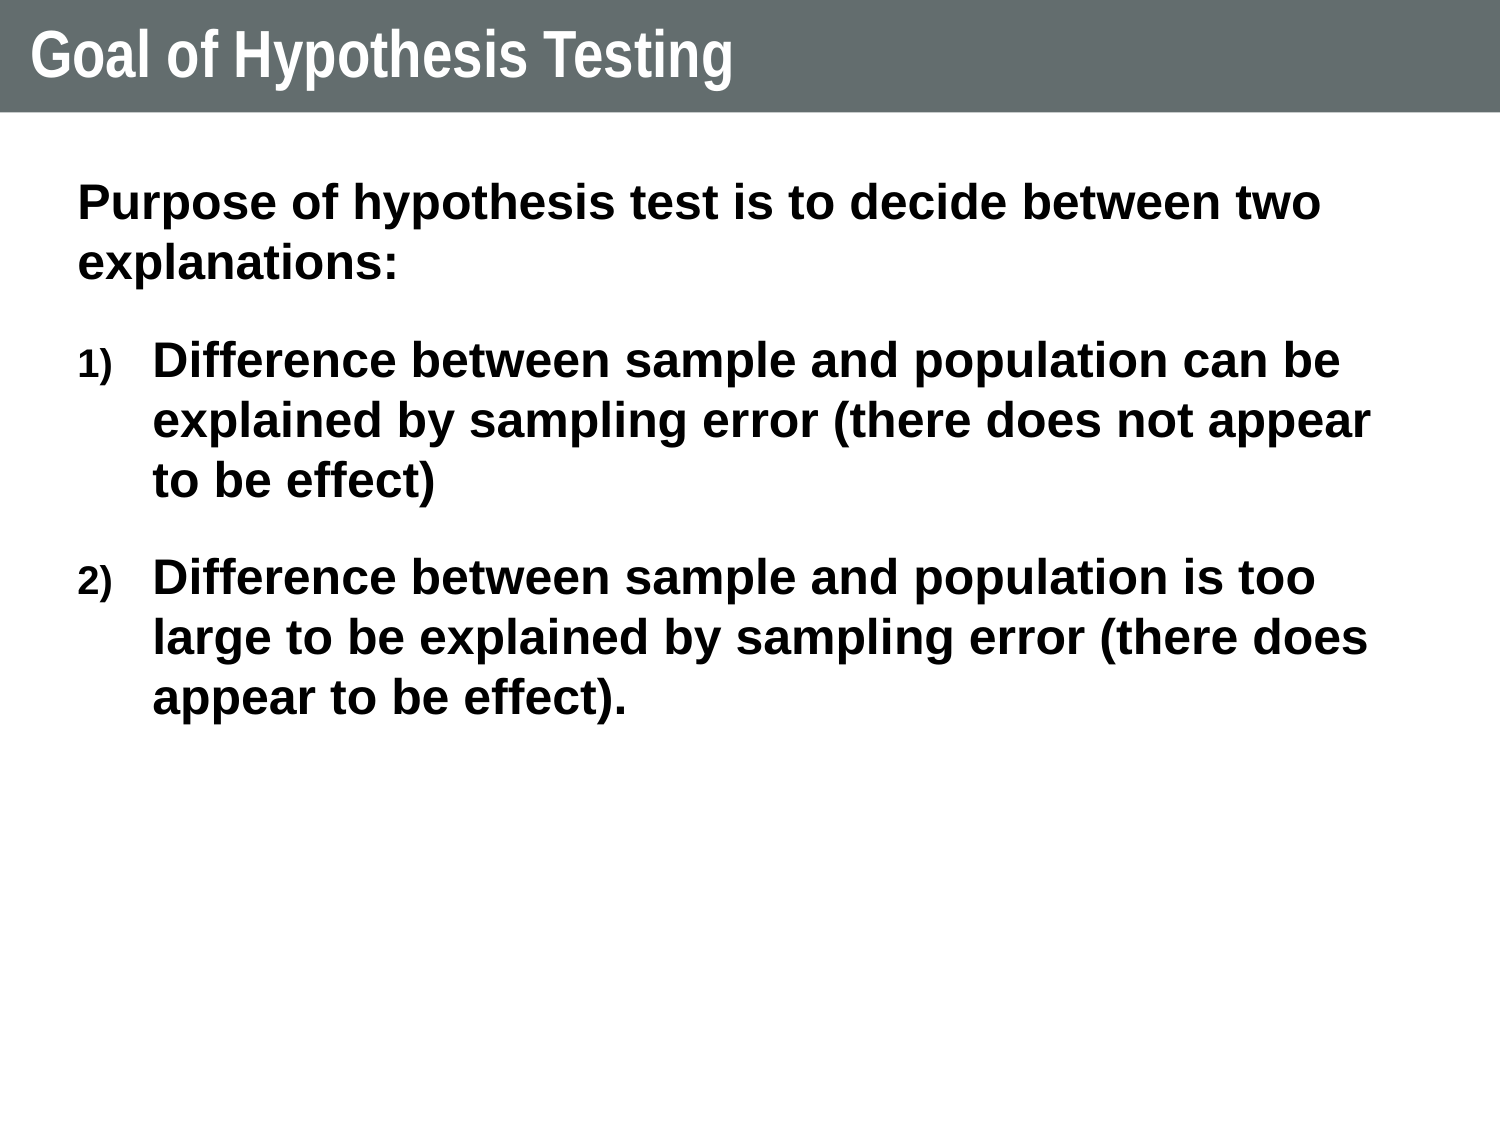

52
# Goal of Hypothesis Testing
Purpose of hypothesis test is to decide between two explanations:
Difference between sample and population can be explained by sampling error (there does not appear to be effect)
Difference between sample and population is too large to be explained by sampling error (there does appear to be effect).